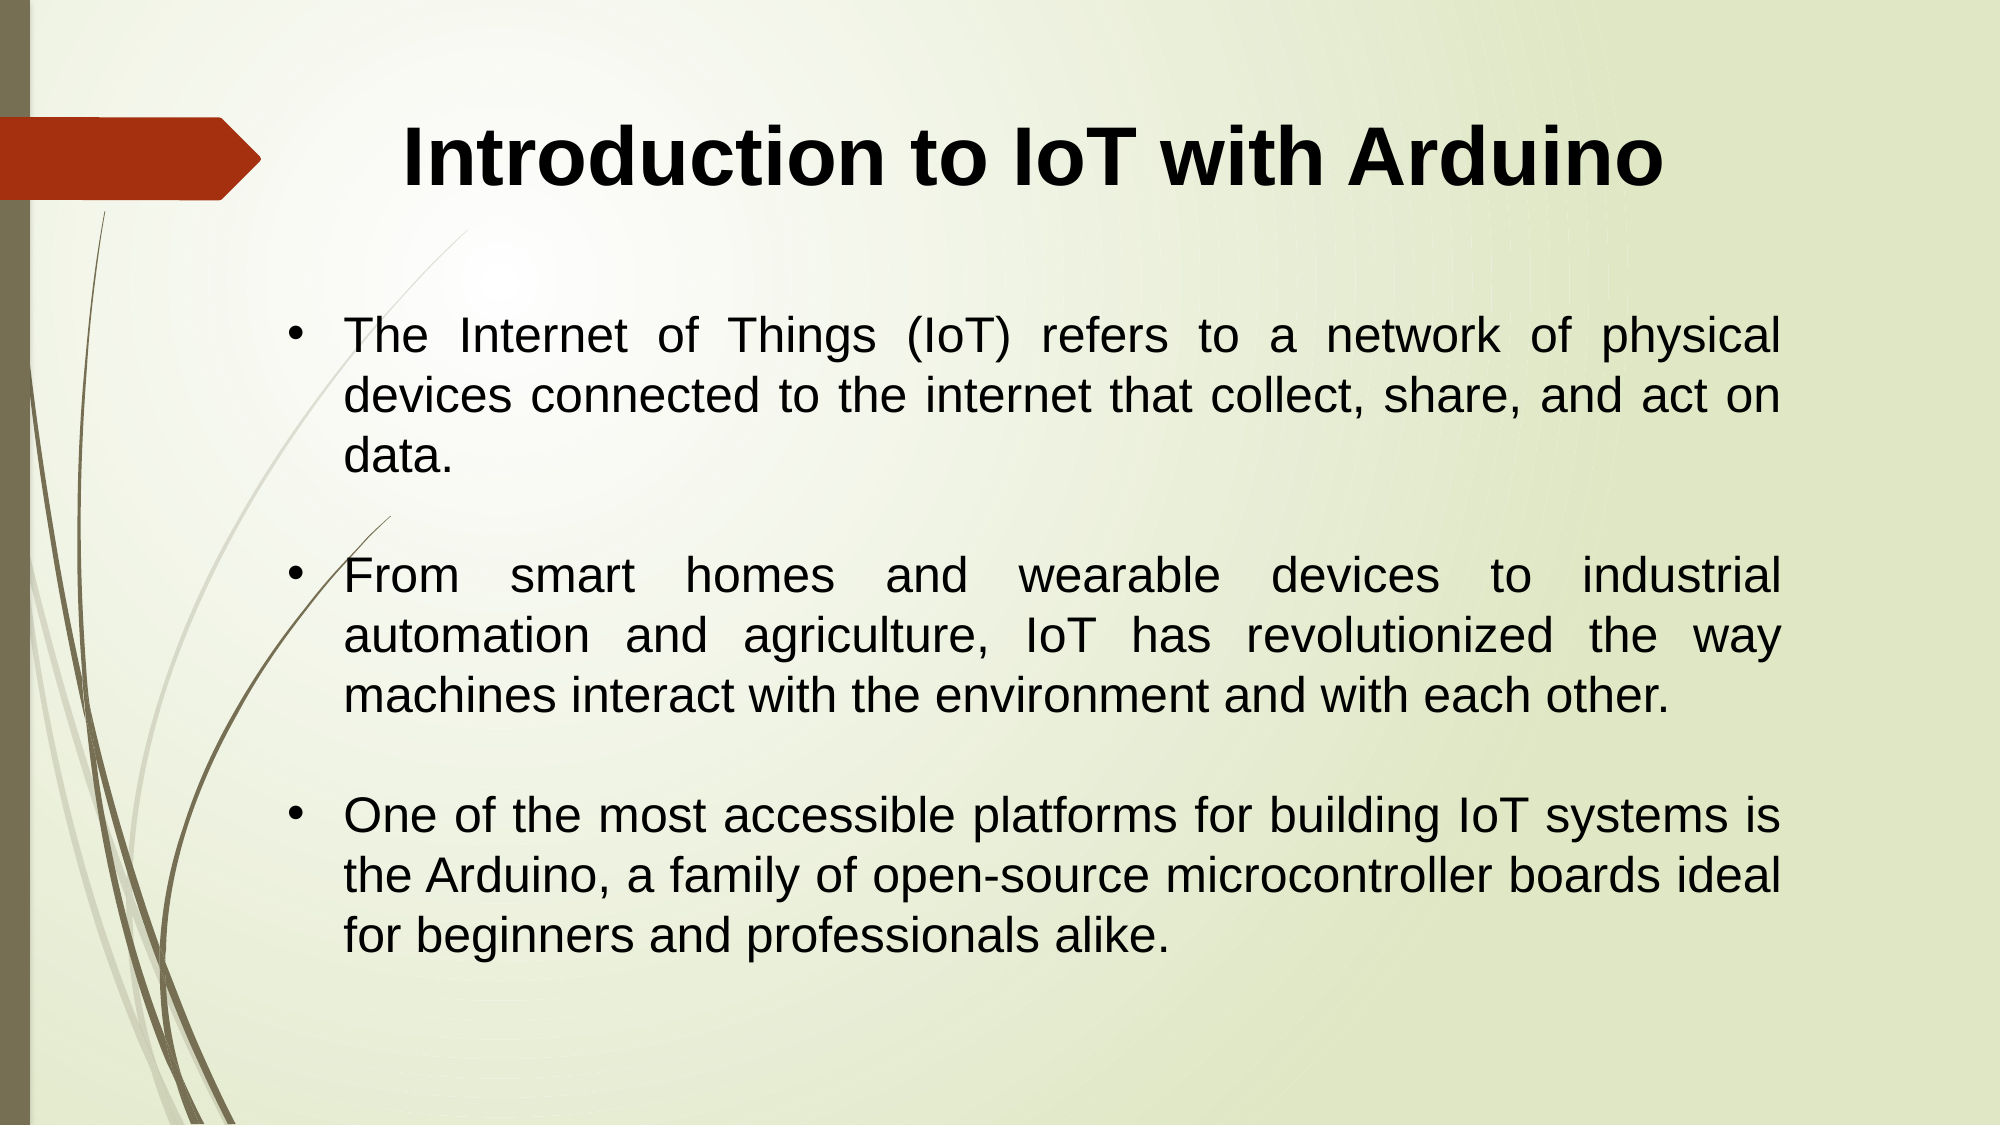

Introduction to IoT with Arduino

The Internet of Things (IoT) refers to a network of physical devices connected to the internet that collect, share, and act on data.

From smart homes and wearable devices to industrial automation and agriculture, IoT has revolutionized the way machines interact with the environment and with each other.

One of the most accessible platforms for building IoT systems is the Arduino, a family of open-source microcontroller boards ideal for beginners and professionals alike.